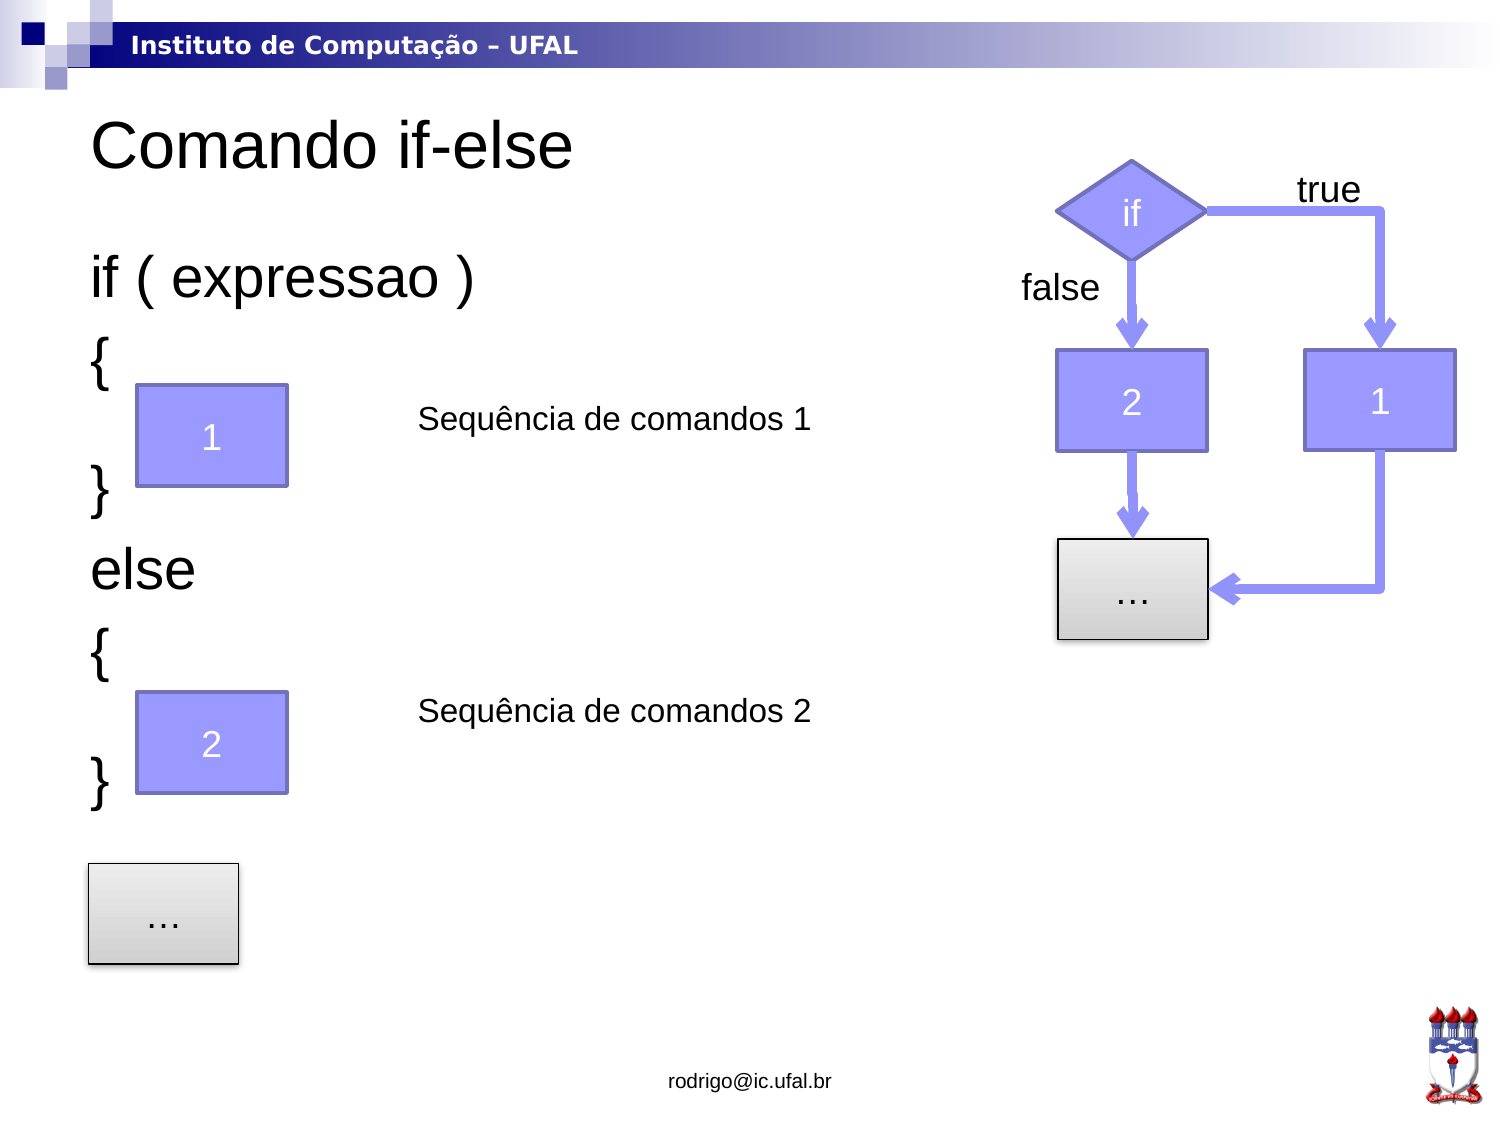

# Comando if-else
true
if
if ( expressao )
{
		      Sequência de comandos 1
}
else
{
		      Sequência de comandos 2
}

false
1
2
1
…
2
…
rodrigo@ic.ufal.br